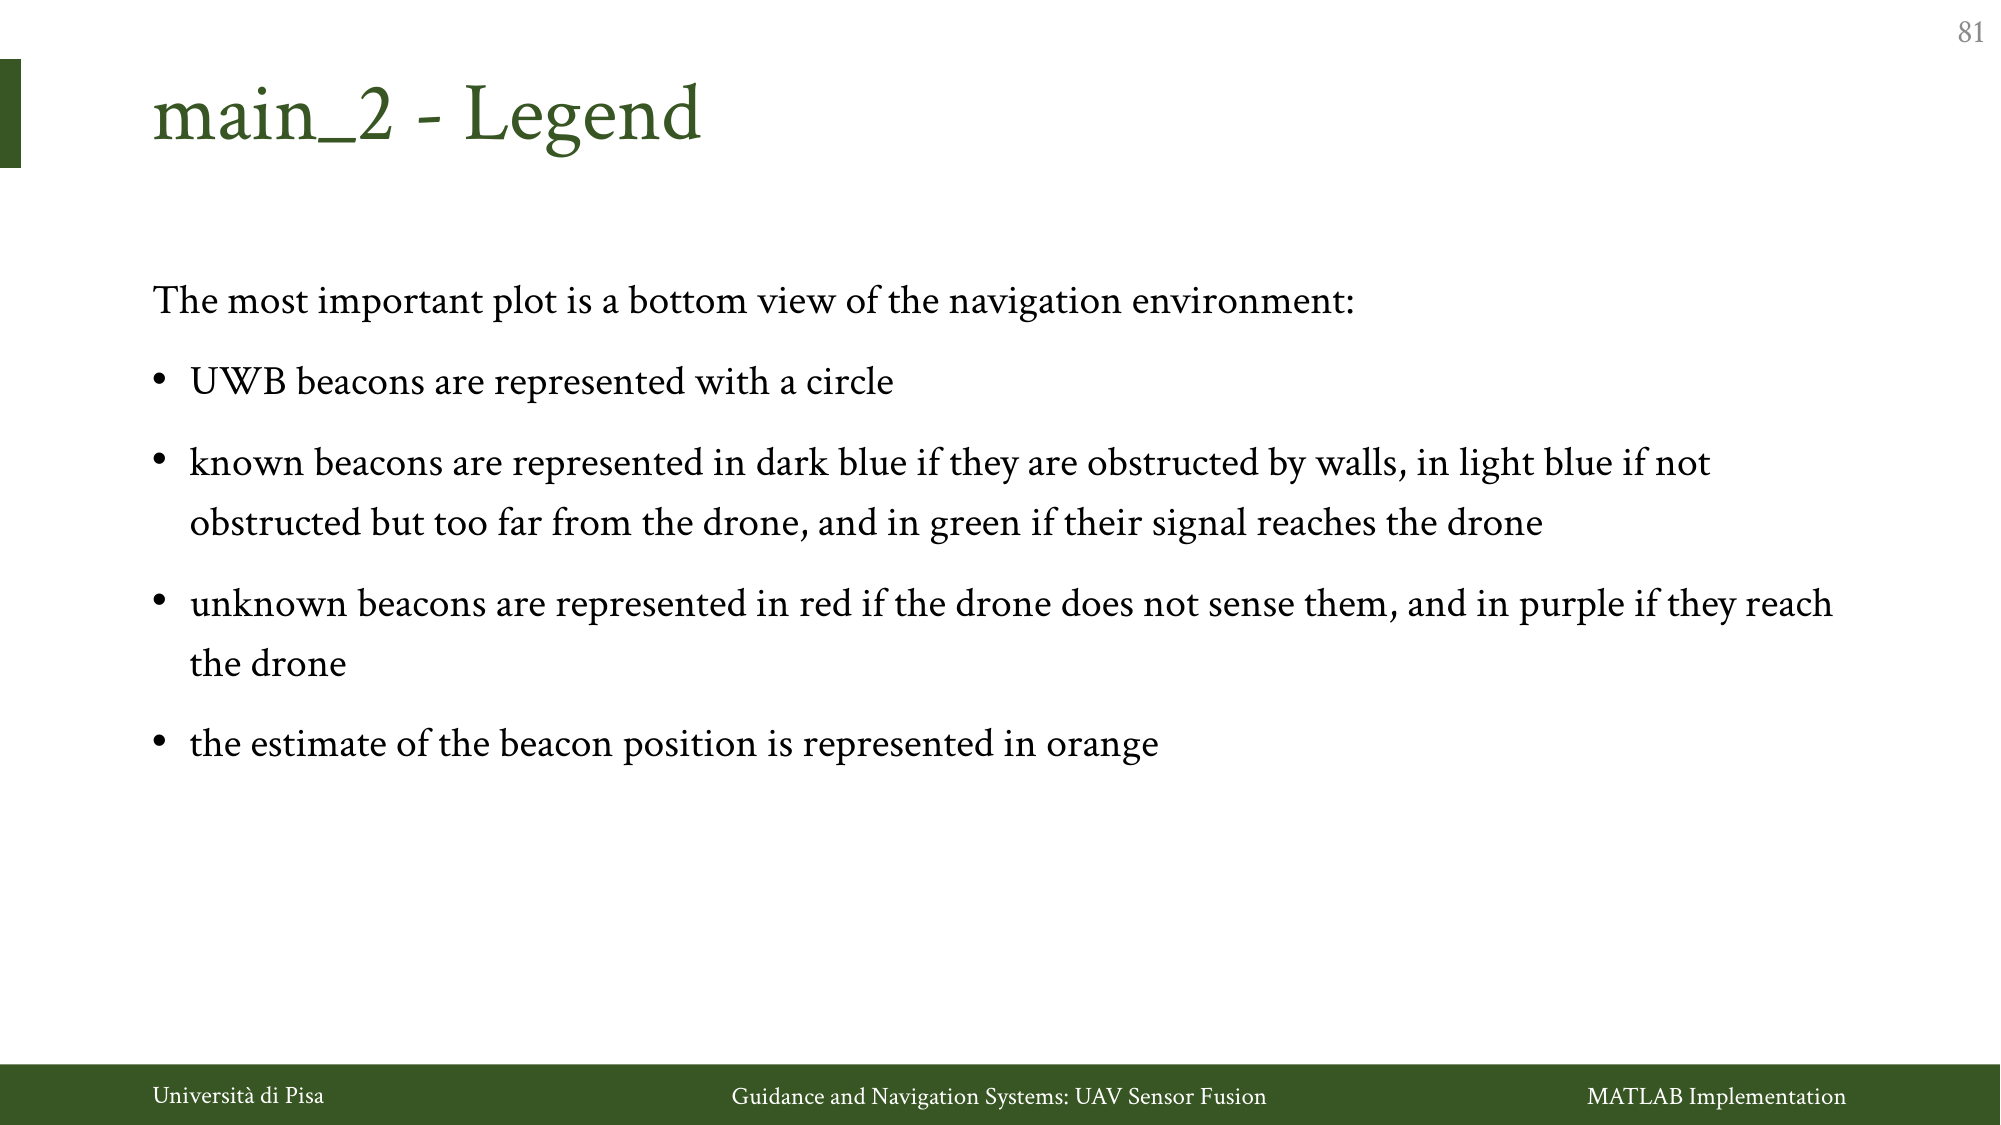

81
main_2 - Legend
The most important plot is a bottom view of the navigation environment:
UWB beacons are represented with a circle
known beacons are represented in dark blue if they are obstructed by walls, in light blue if not obstructed but too far from the drone, and in green if their signal reaches the drone
unknown beacons are represented in red if the drone does not sense them, and in purple if they reach the drone
the estimate of the beacon position is represented in orange
Università di Pisa

Guidance and Navigation Systems: UAV Sensor Fusion
MATLAB Implementation